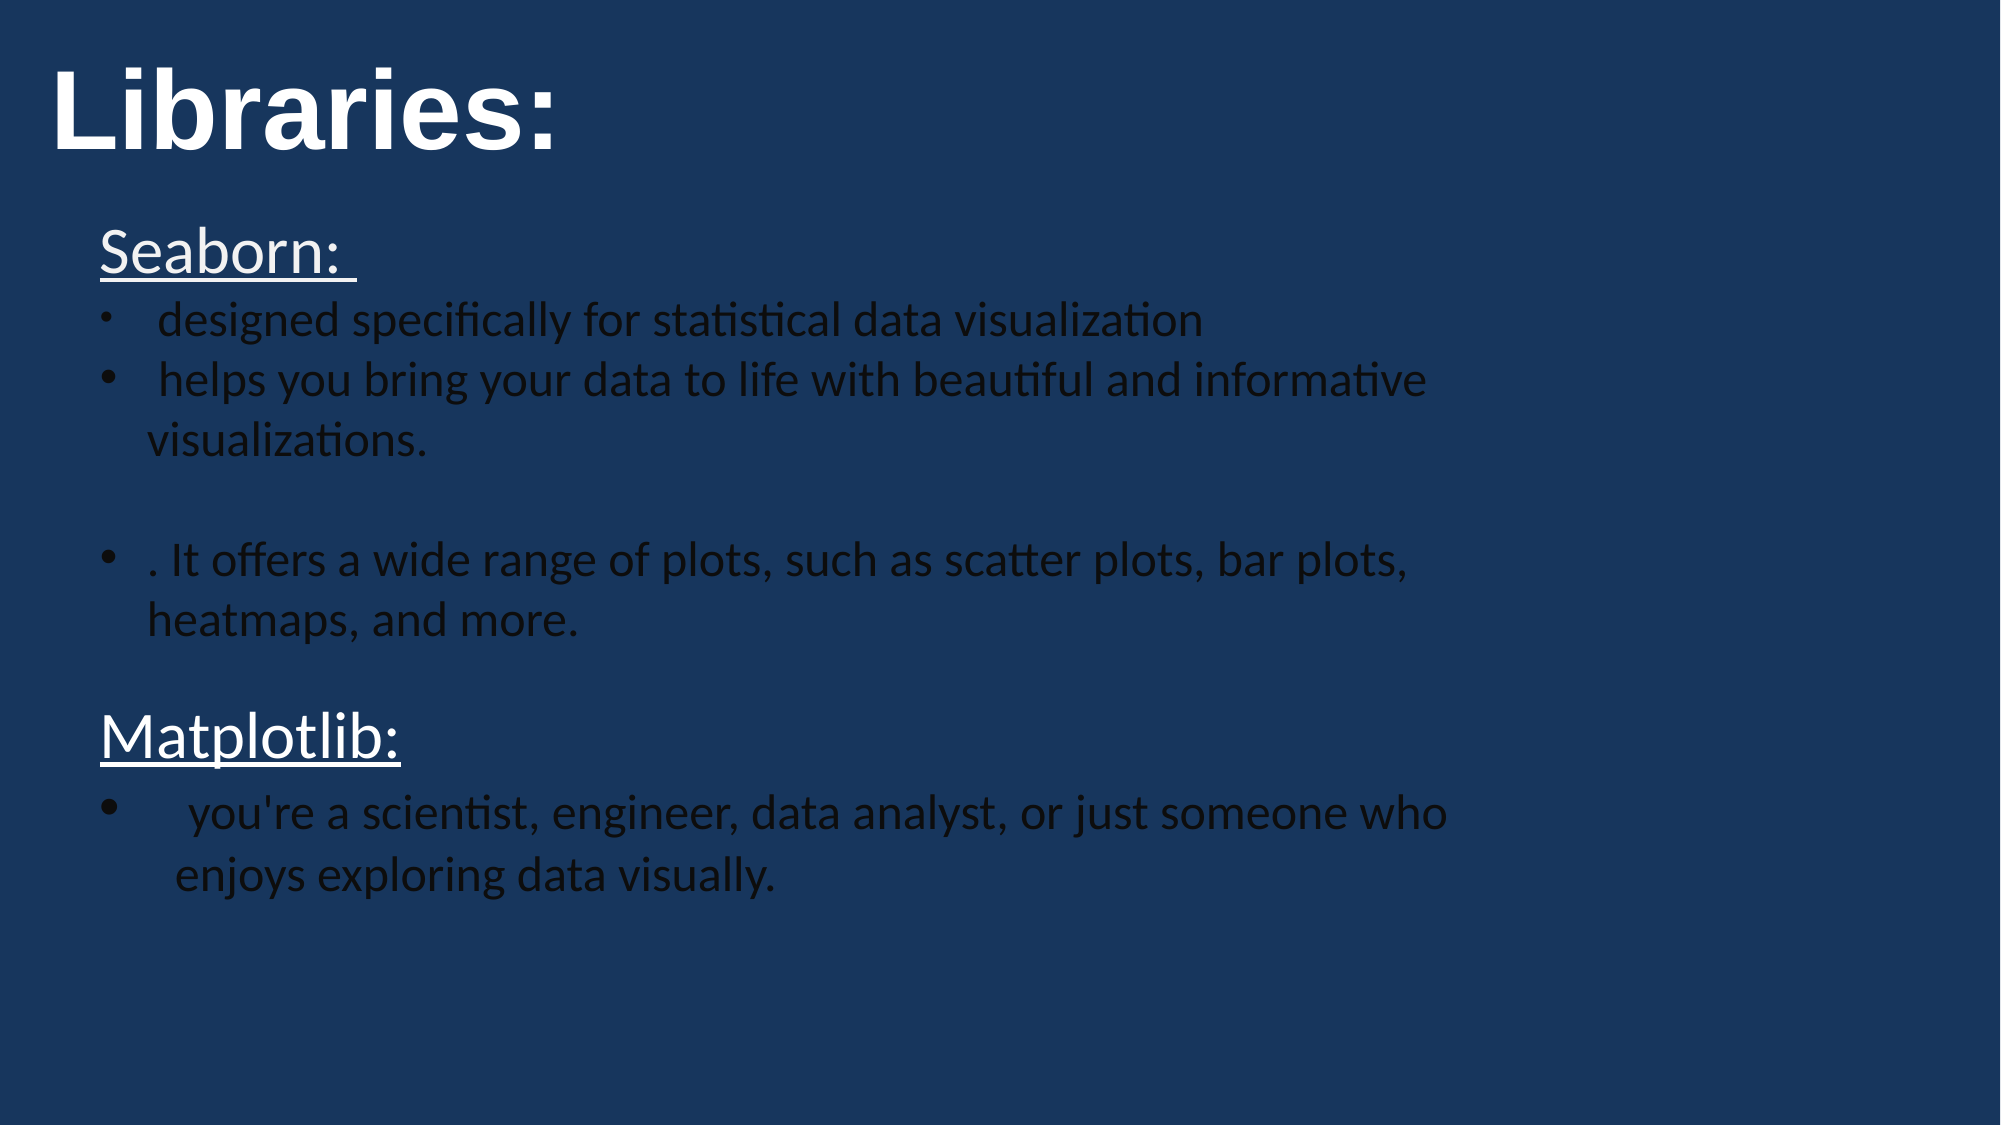

# Libraries:
Seaborn:
 designed specifically for statistical data visualization
 helps you bring your data to life with beautiful and informative visualizations.

. It offers a wide range of plots, such as scatter plots, bar plots, heatmaps, and more.

Matplotlib:
 you're a scientist, engineer, data analyst, or just someone who enjoys exploring data visually.